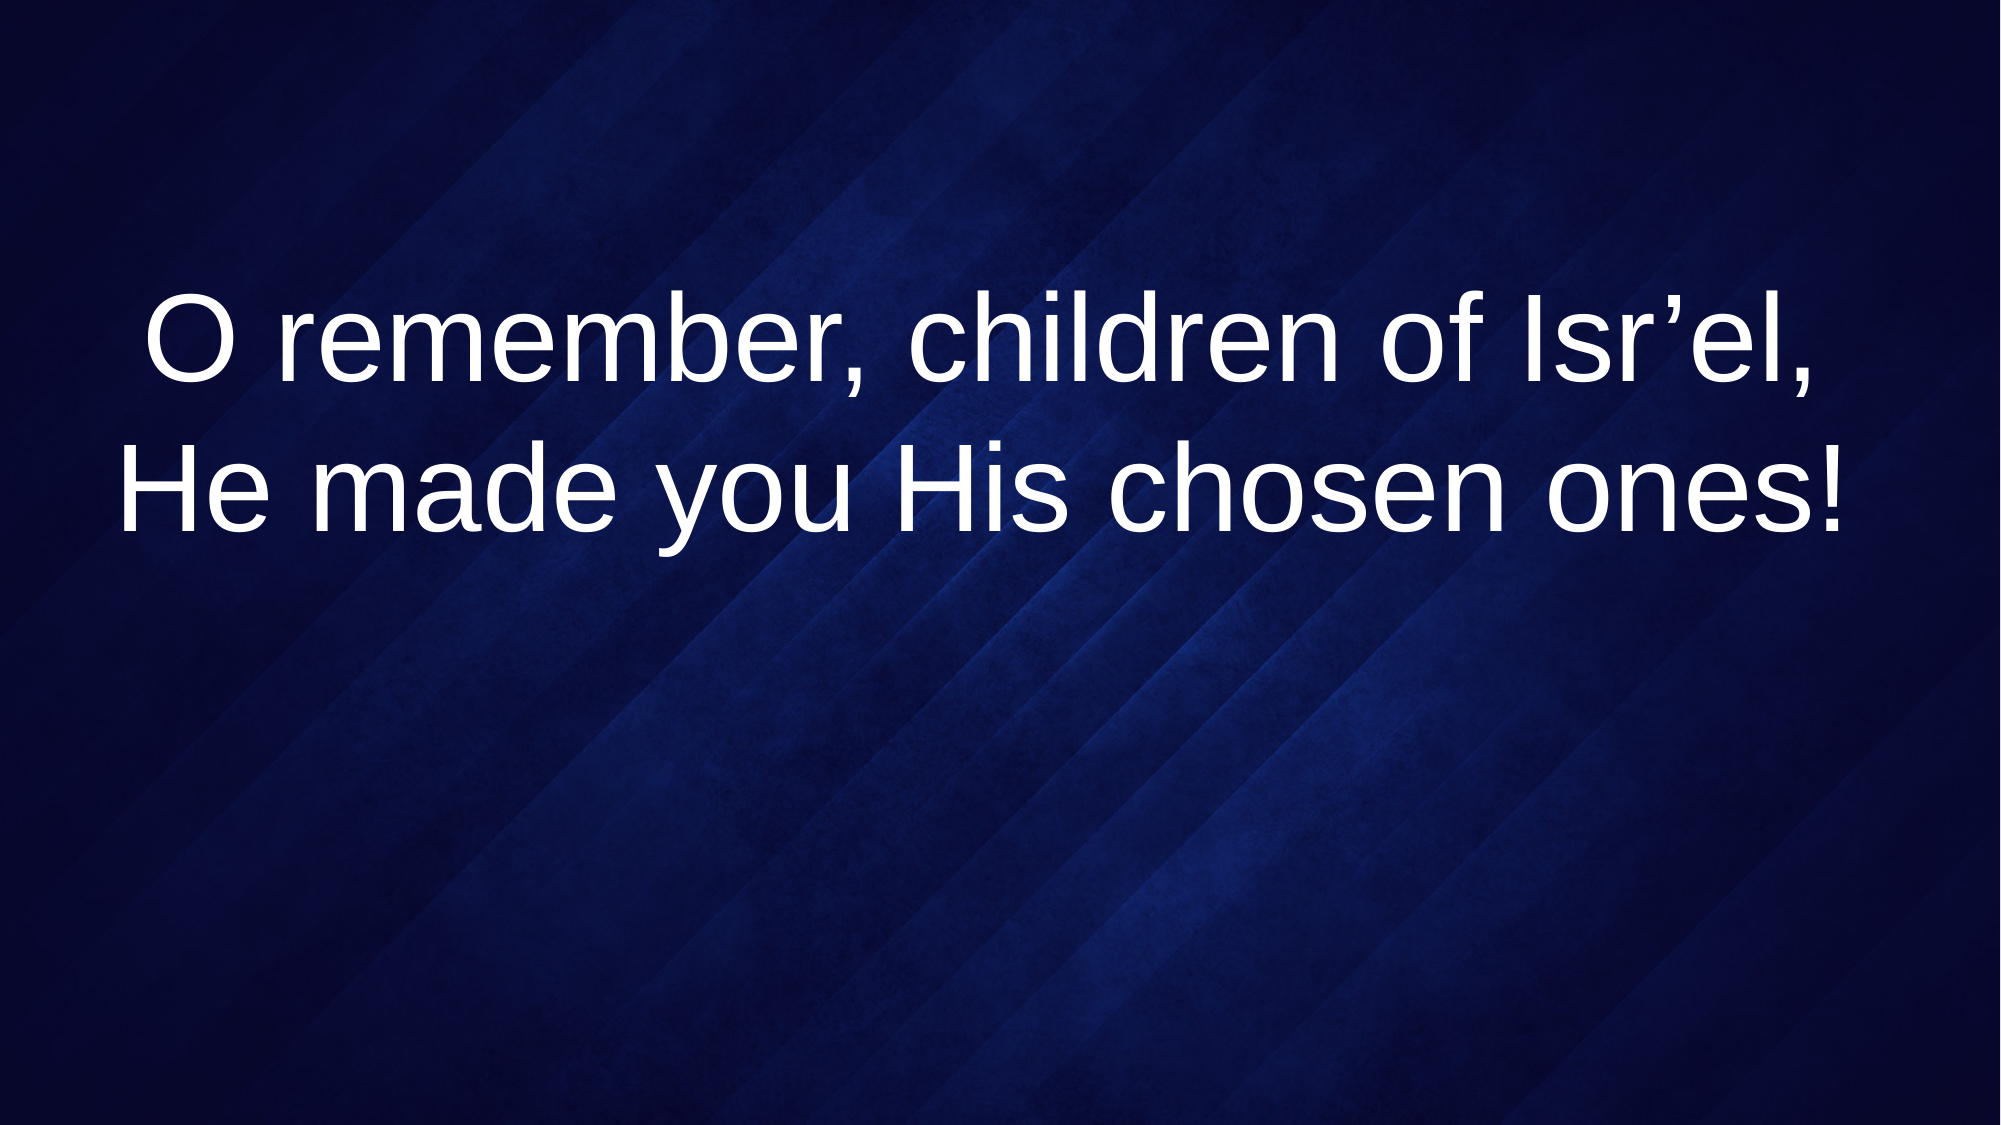

# O remember, children of Isr’el, He made you His chosen ones!